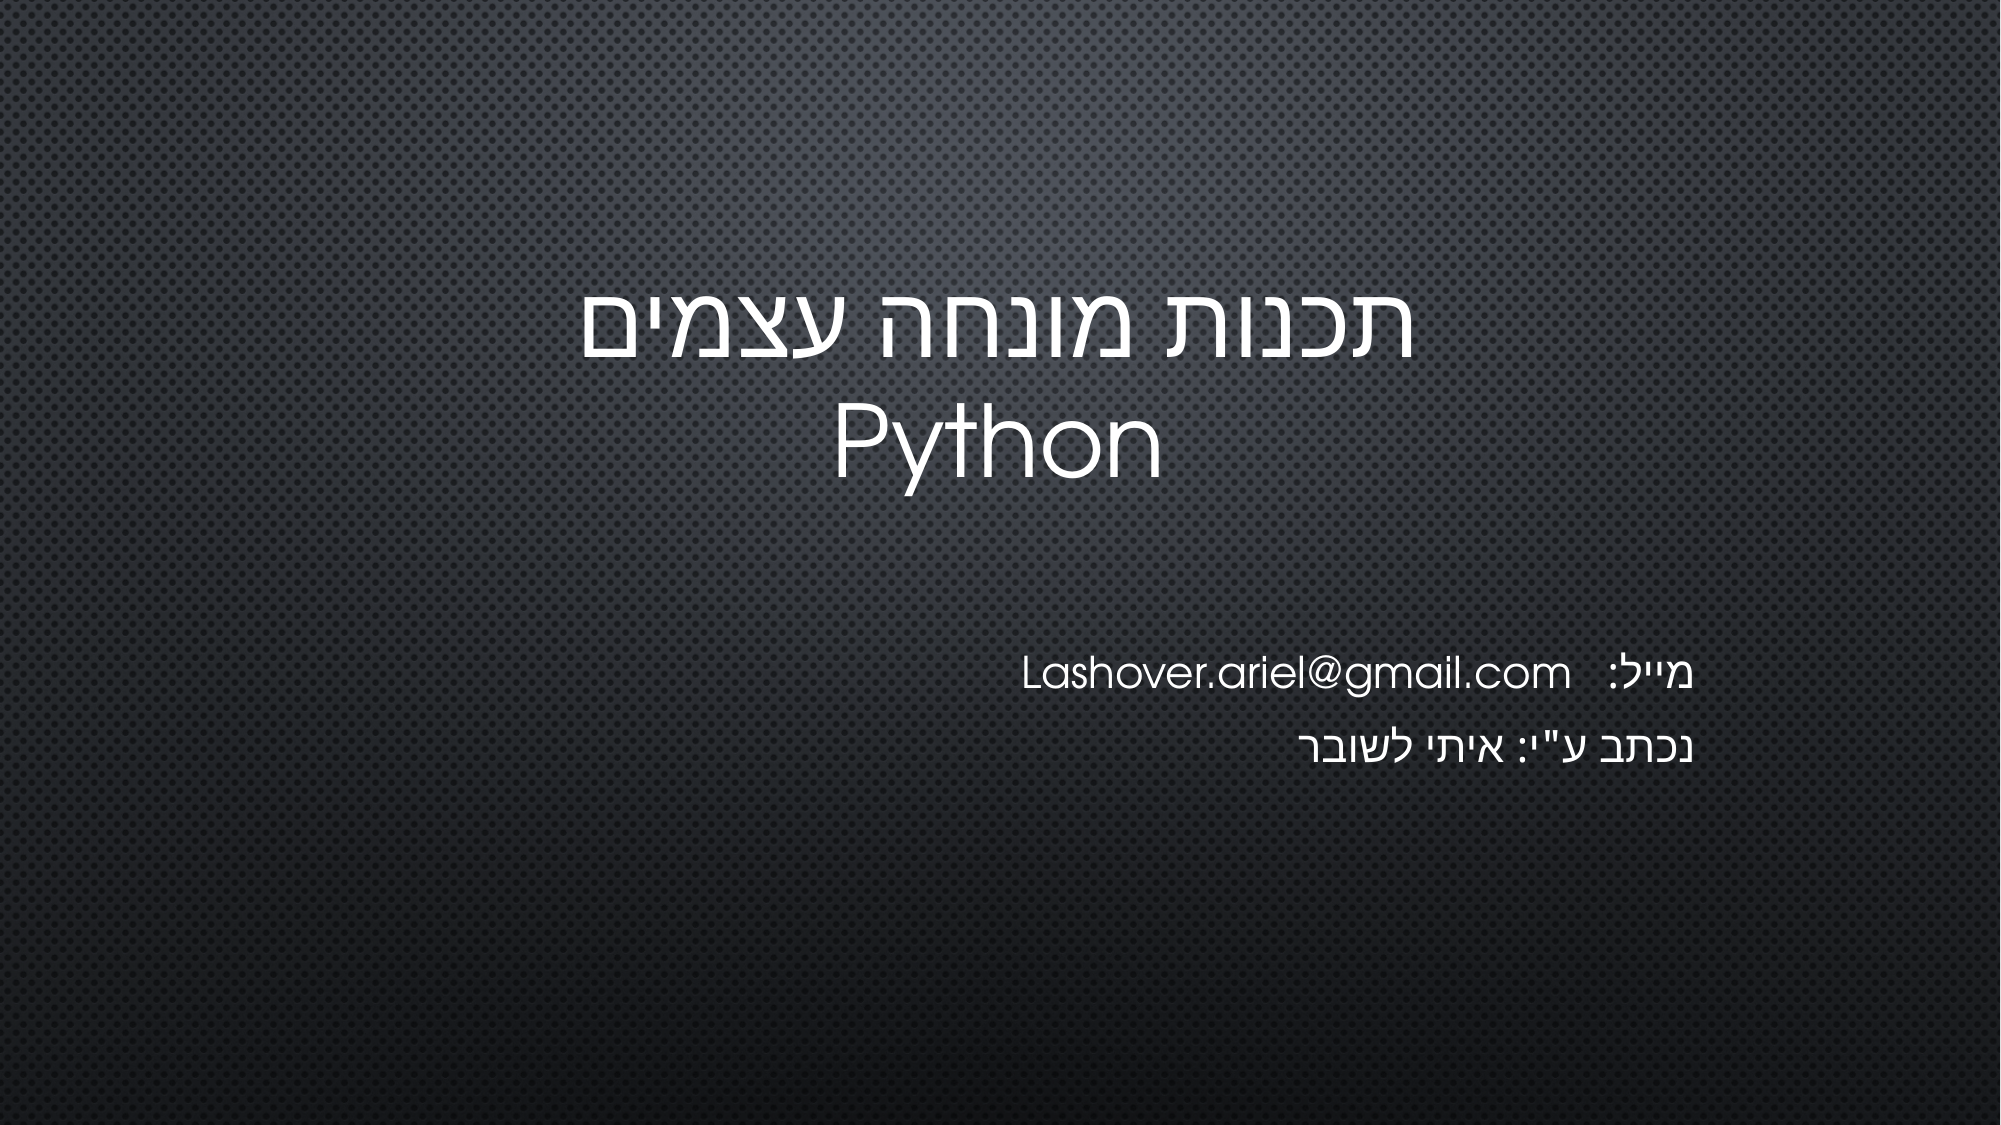

# תכנות מונחה עצמים Python
מייל:   Lashover.ariel@gmail.com
נכתב ע"י: איתי לשובר